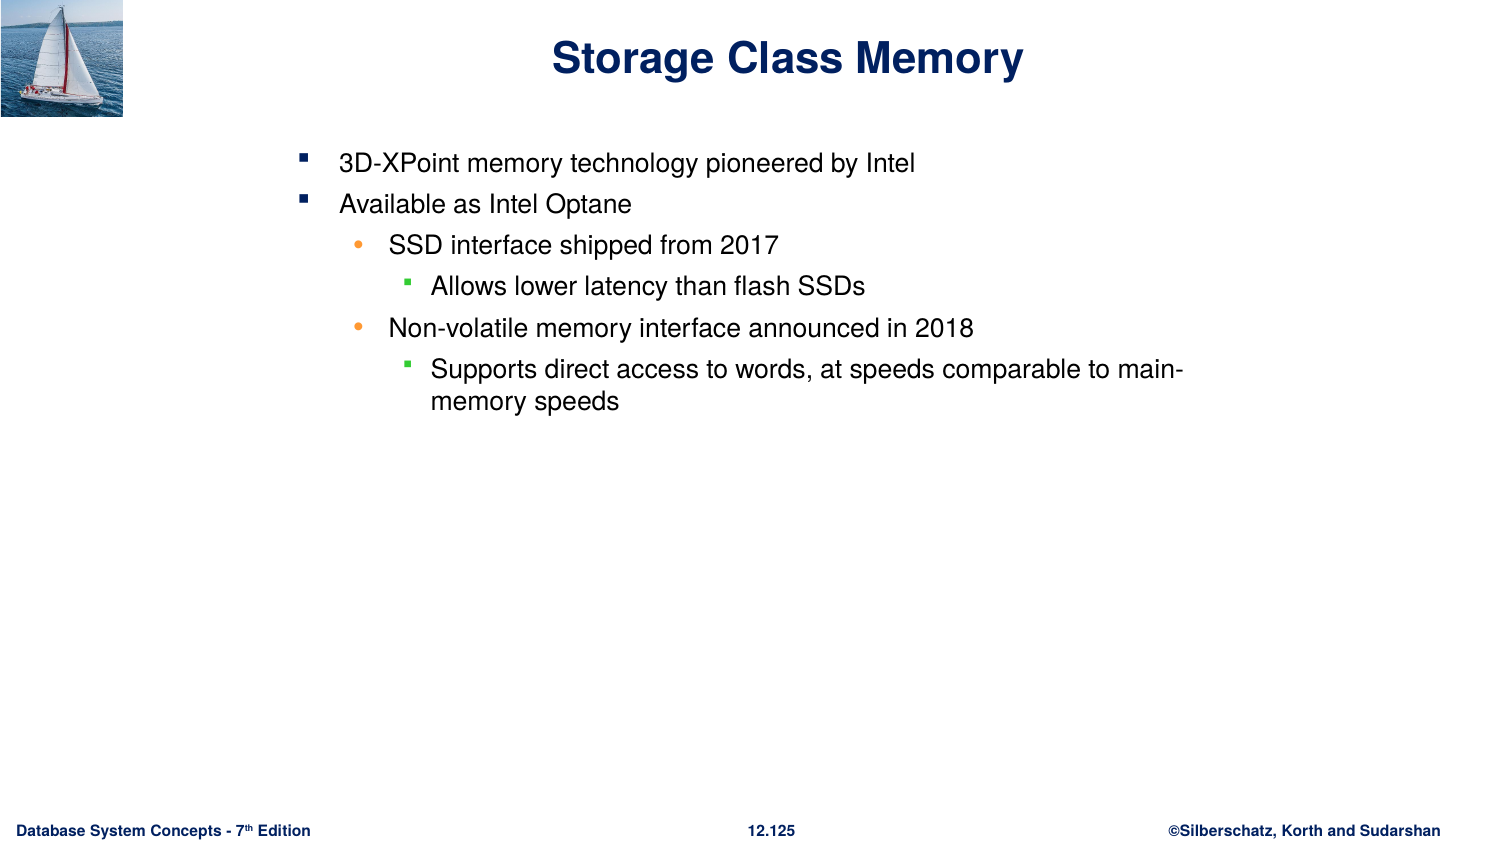

# Storage Class Memory
3D-XPoint memory technology pioneered by Intel
Available as Intel Optane
SSD interface shipped from 2017
Allows lower latency than flash SSDs
Non-volatile memory interface announced in 2018
Supports direct access to words, at speeds comparable to main-memory speeds